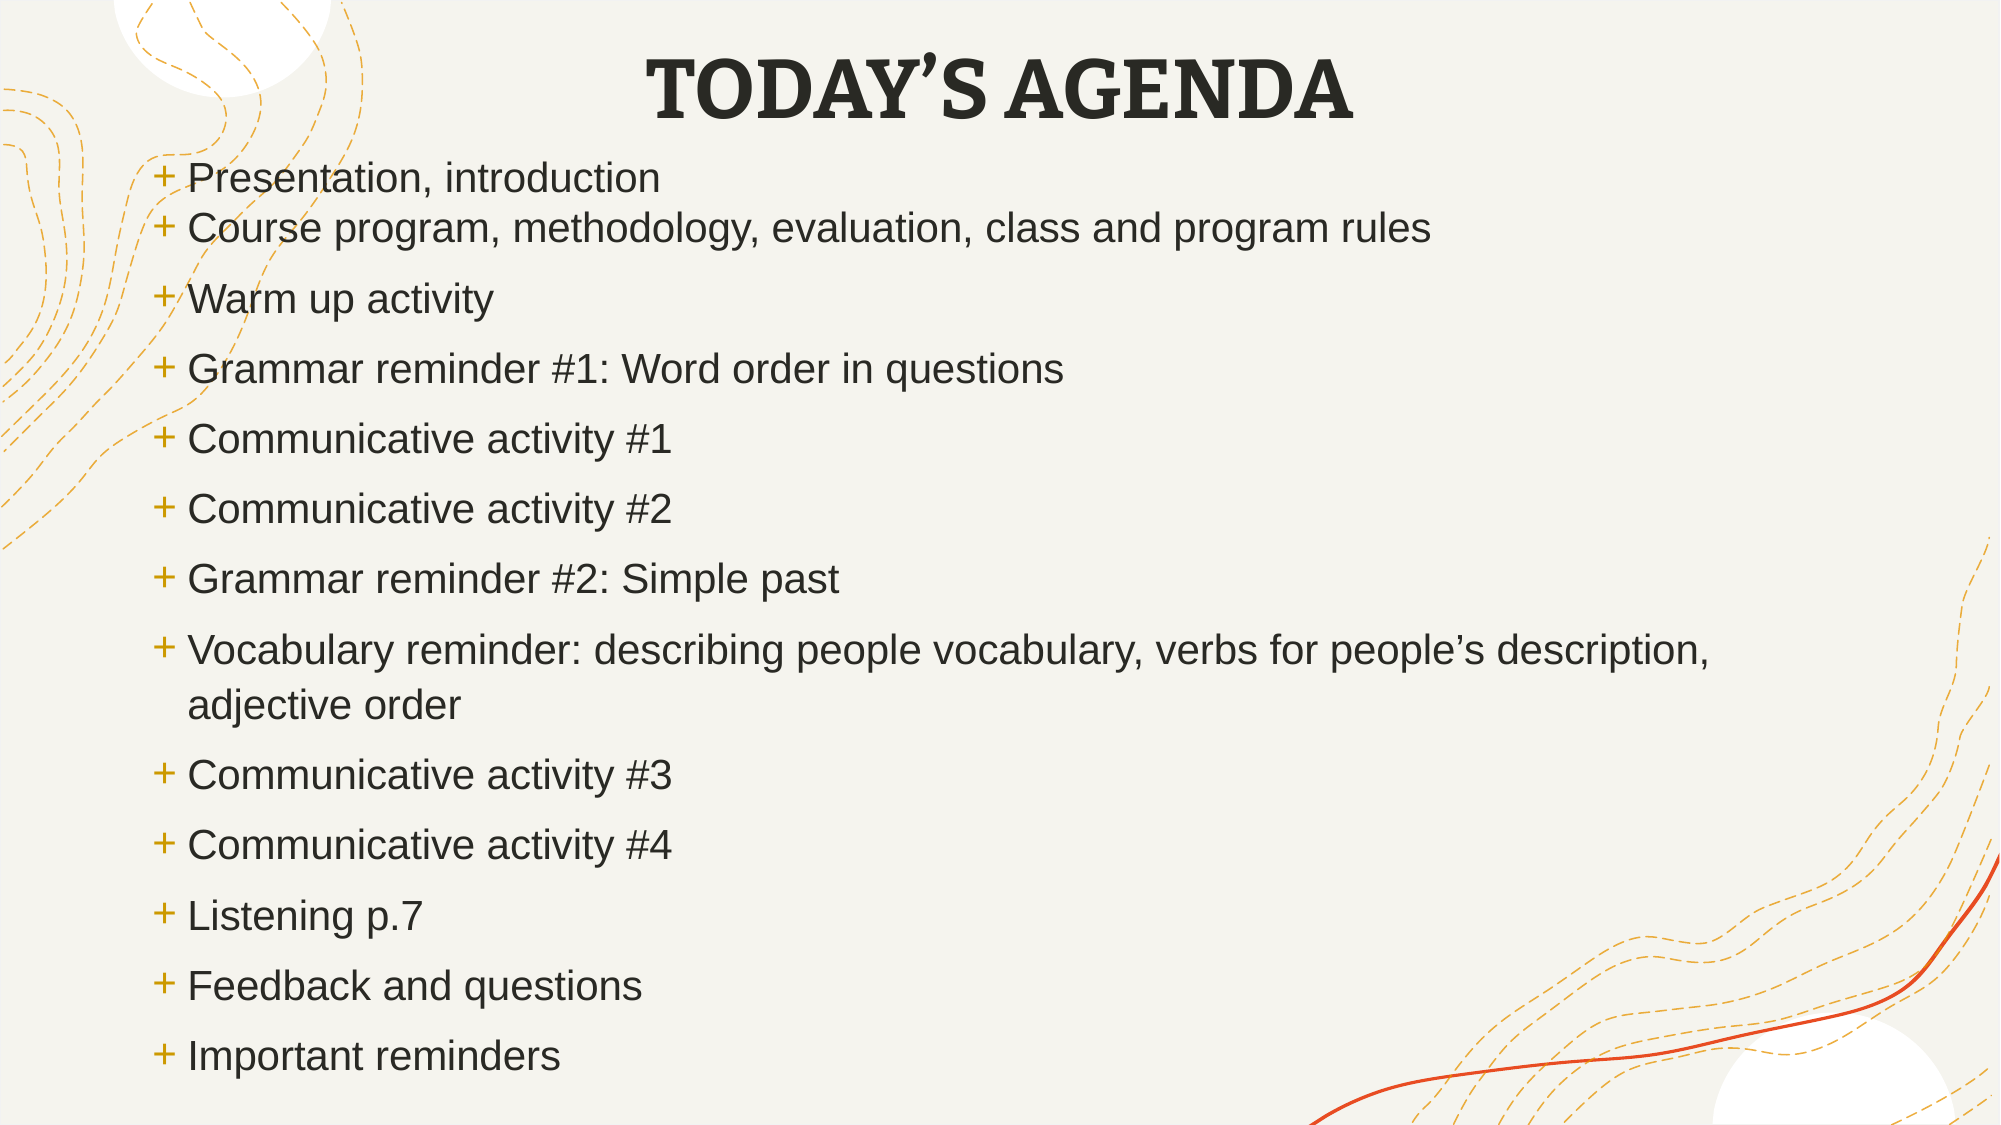

# TODAY’S AGENDA
Presentation, introduction
Course program, methodology, evaluation, class and program rules
Warm up activity
Grammar reminder #1: Word order in questions
Communicative activity #1
Communicative activity #2
Grammar reminder #2: Simple past
Vocabulary reminder: describing people vocabulary, verbs for people’s description, adjective order
Communicative activity #3
Communicative activity #4
Listening p.7
Feedback and questions
Important reminders